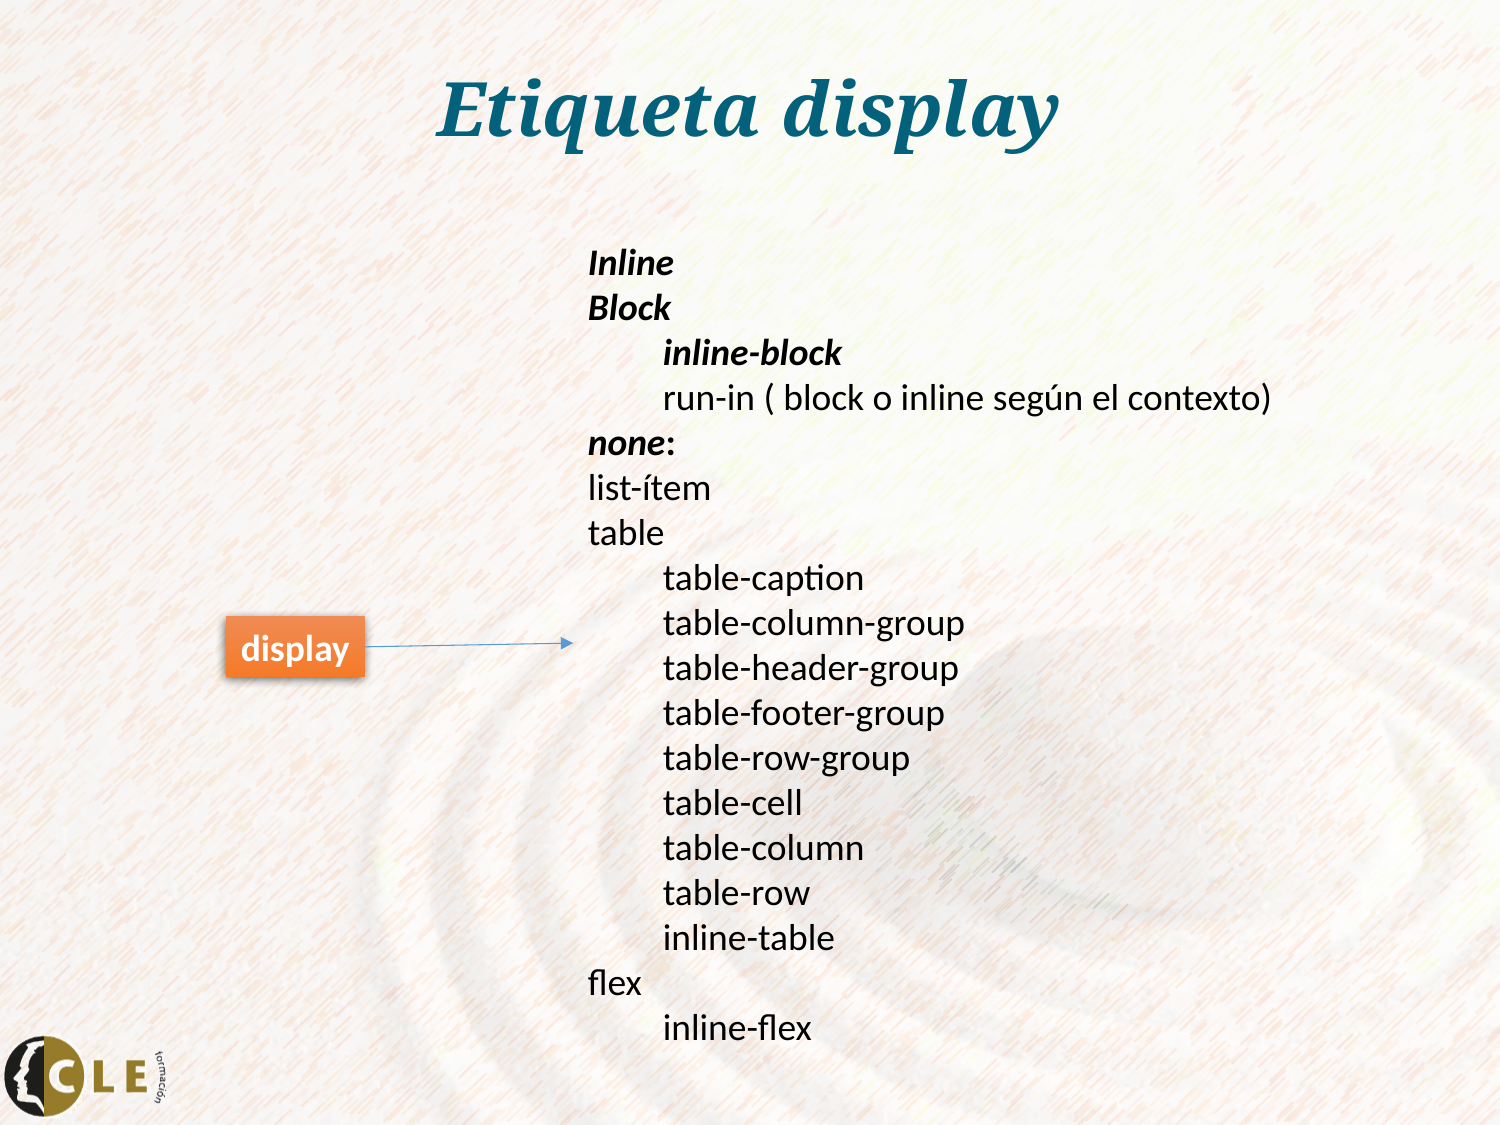

# Etiqueta display
Inline
Block
inline-block
run-in ( block o inline según el contexto)
none:
list-ítem
table
table-caption
table-column-group
table-header-group
table-footer-group
table-row-group
table-cell
table-column
table-row
inline-table
flex
inline-flex
display